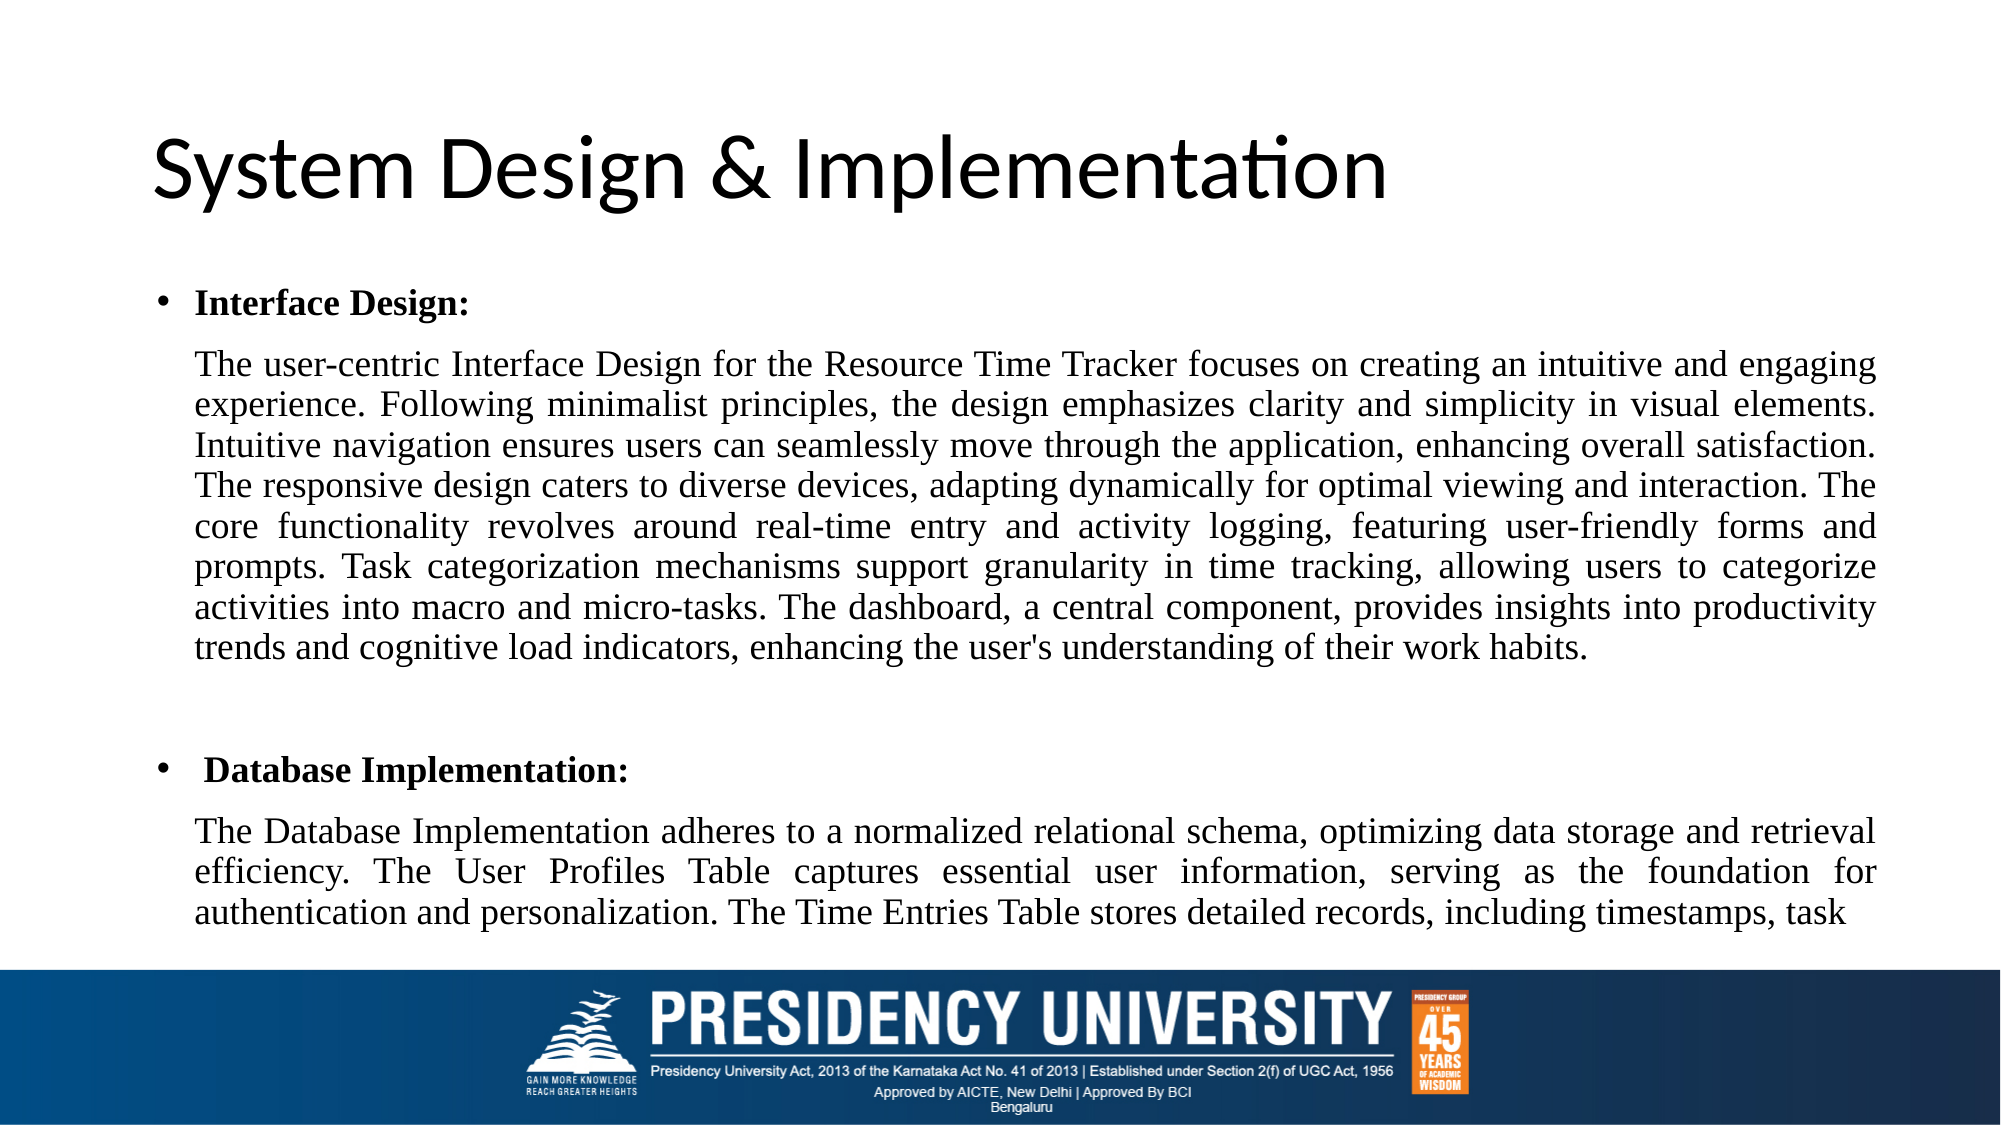

# System Design & Implementation

Interface Design:
	The user-centric Interface Design for the Resource Time Tracker focuses on creating an intuitive and engaging experience. Following minimalist principles, the design emphasizes clarity and simplicity in visual elements. Intuitive navigation ensures users can seamlessly move through the application, enhancing overall satisfaction. The responsive design caters to diverse devices, adapting dynamically for optimal viewing and interaction. The core functionality revolves around real-time entry and activity logging, featuring user-friendly forms and prompts. Task categorization mechanisms support granularity in time tracking, allowing users to categorize activities into macro and micro-tasks. The dashboard, a central component, provides insights into productivity trends and cognitive load indicators, enhancing the user's understanding of their work habits.

 Database Implementation:
	The Database Implementation adheres to a normalized relational schema, optimizing data storage and retrieval efficiency. The User Profiles Table captures essential user information, serving as the foundation for authentication and personalization. The Time Entries Table stores detailed records, including timestamps, task